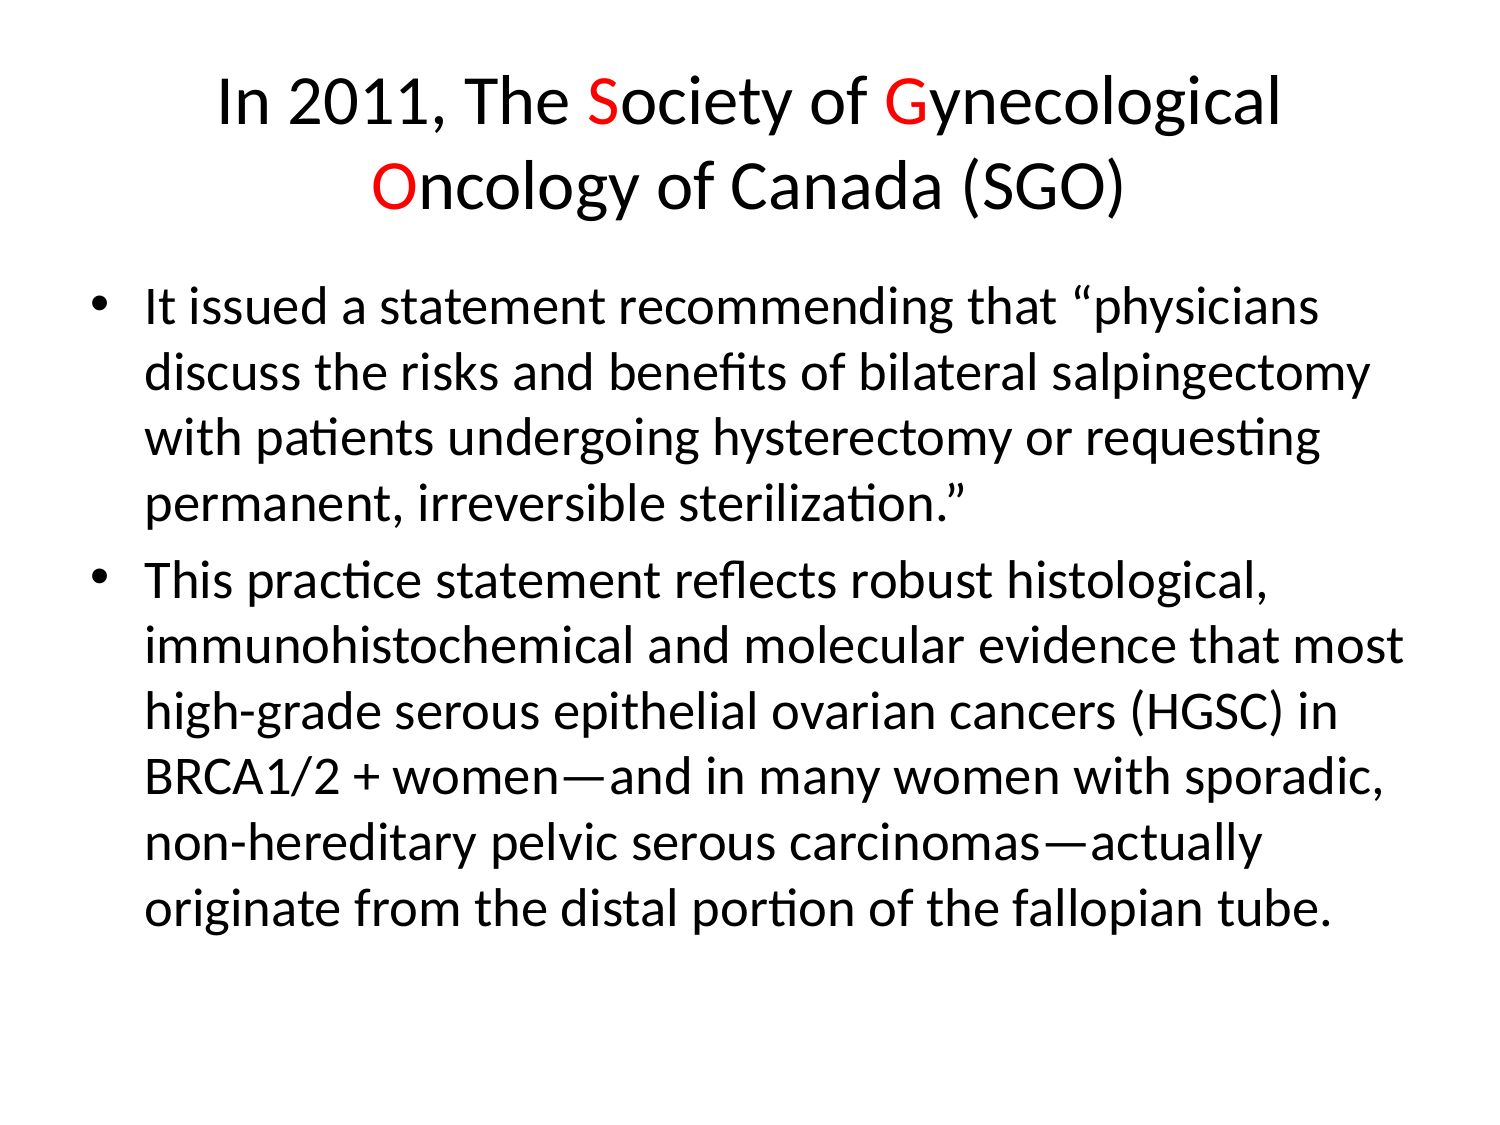

# In 2011, The Society of Gynecological Oncology of Canada (SGO)
It issued a statement recommending that “physicians discuss the risks and benefits of bilateral salpingectomy with patients undergoing hysterectomy or requesting permanent, irreversible sterilization.”
This practice statement reflects robust histological, immunohistochemical and molecular evidence that most high-grade serous epithelial ovarian cancers (HGSC) in BRCA1/2 + women—and in many women with sporadic, non-hereditary pelvic serous carcinomas—actually originate from the distal portion of the fallopian tube.